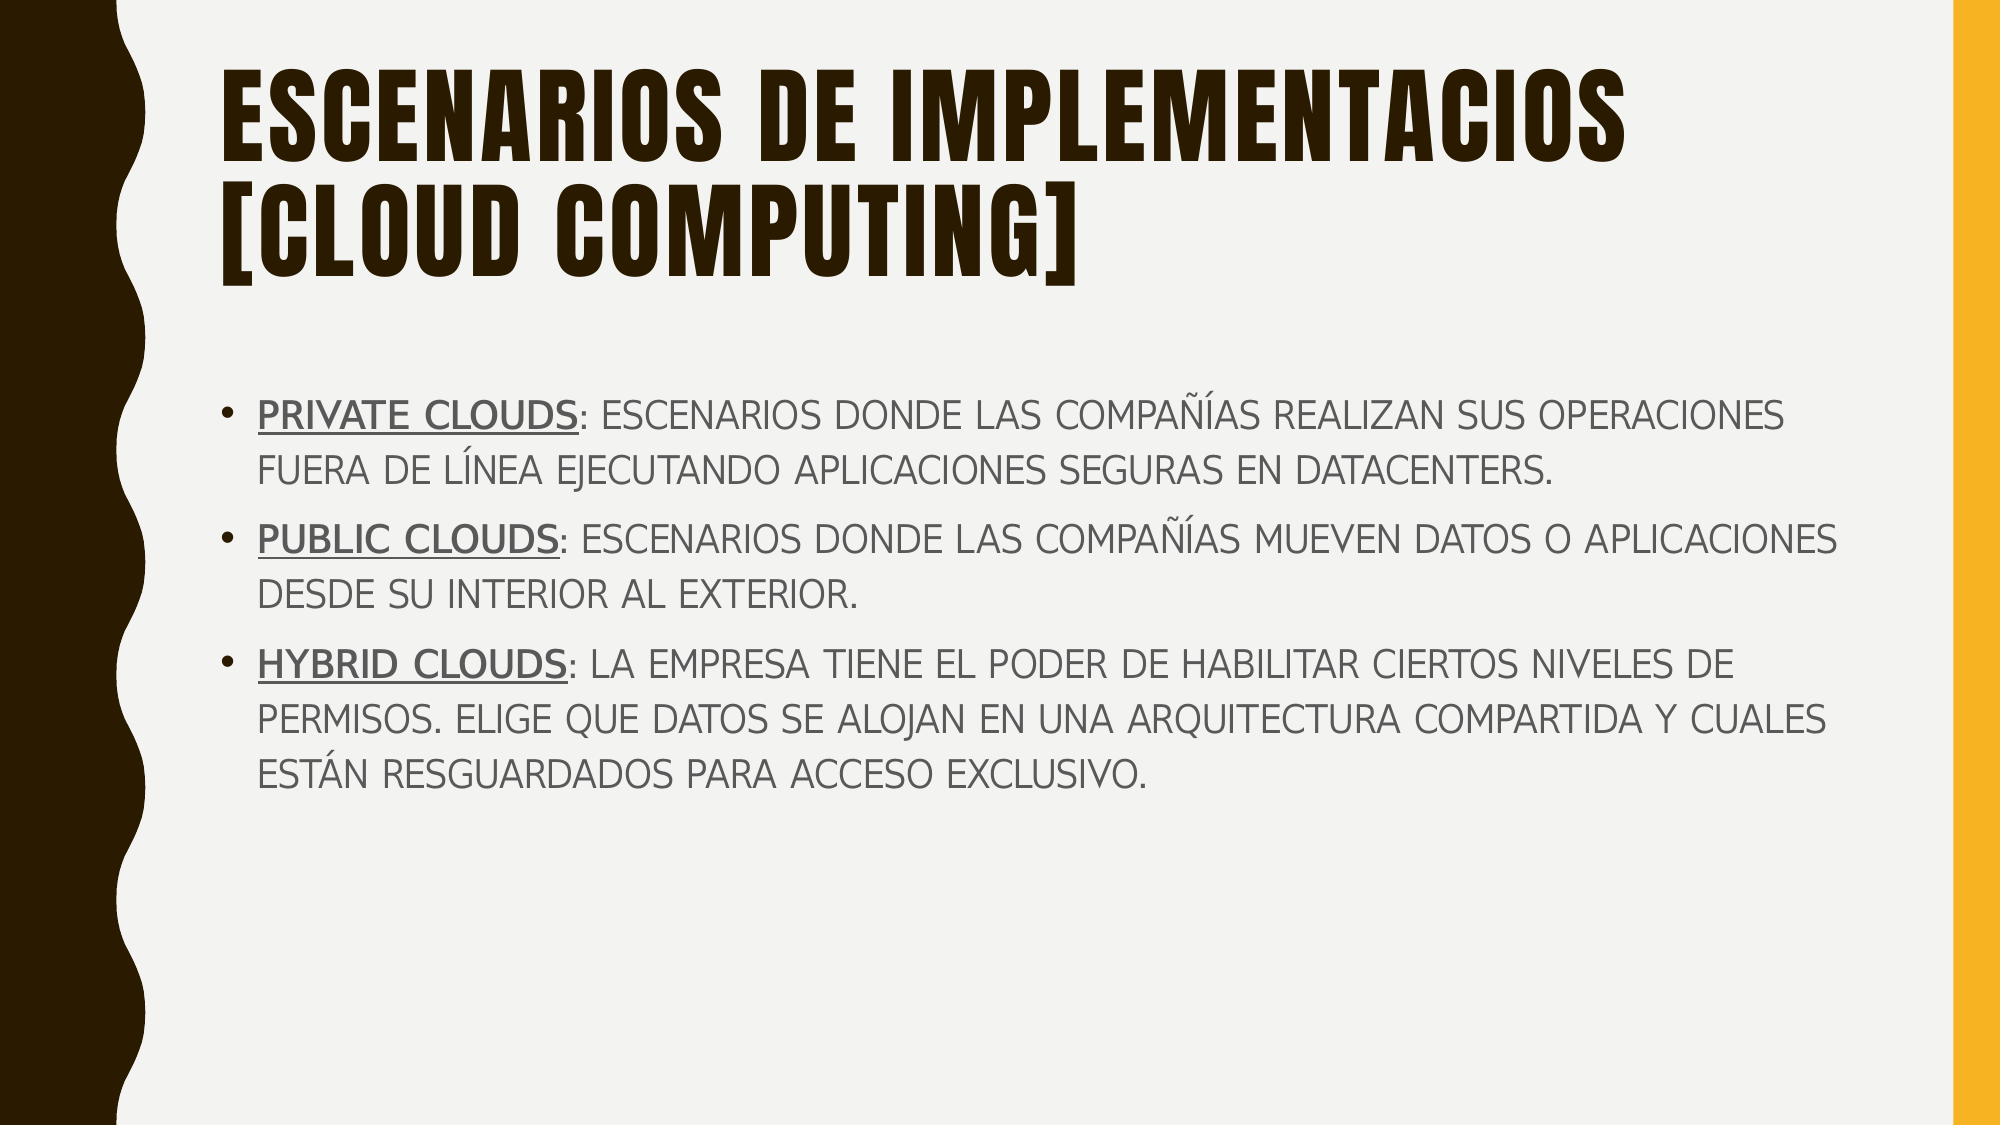

# Escenarios de implementacios [cloud computing]
PRIVATE CLOUDS: ESCENARIOS DONDE LAS COMPAÑÍAS REALIZAN SUS OPERACIONES FUERA DE LÍNEA EJECUTANDO APLICACIONES SEGURAS EN DATACENTERS.
PUBLIC CLOUDS: ESCENARIOS DONDE LAS COMPAÑÍAS MUEVEN DATOS O APLICACIONES DESDE SU INTERIOR AL EXTERIOR.
HYBRID CLOUDS: LA EMPRESA TIENE EL PODER DE HABILITAR CIERTOS NIVELES DE PERMISOS. ELIGE QUE DATOS SE ALOJAN EN UNA ARQUITECTURA COMPARTIDA Y CUALES ESTÁN RESGUARDADOS PARA ACCESO EXCLUSIVO.